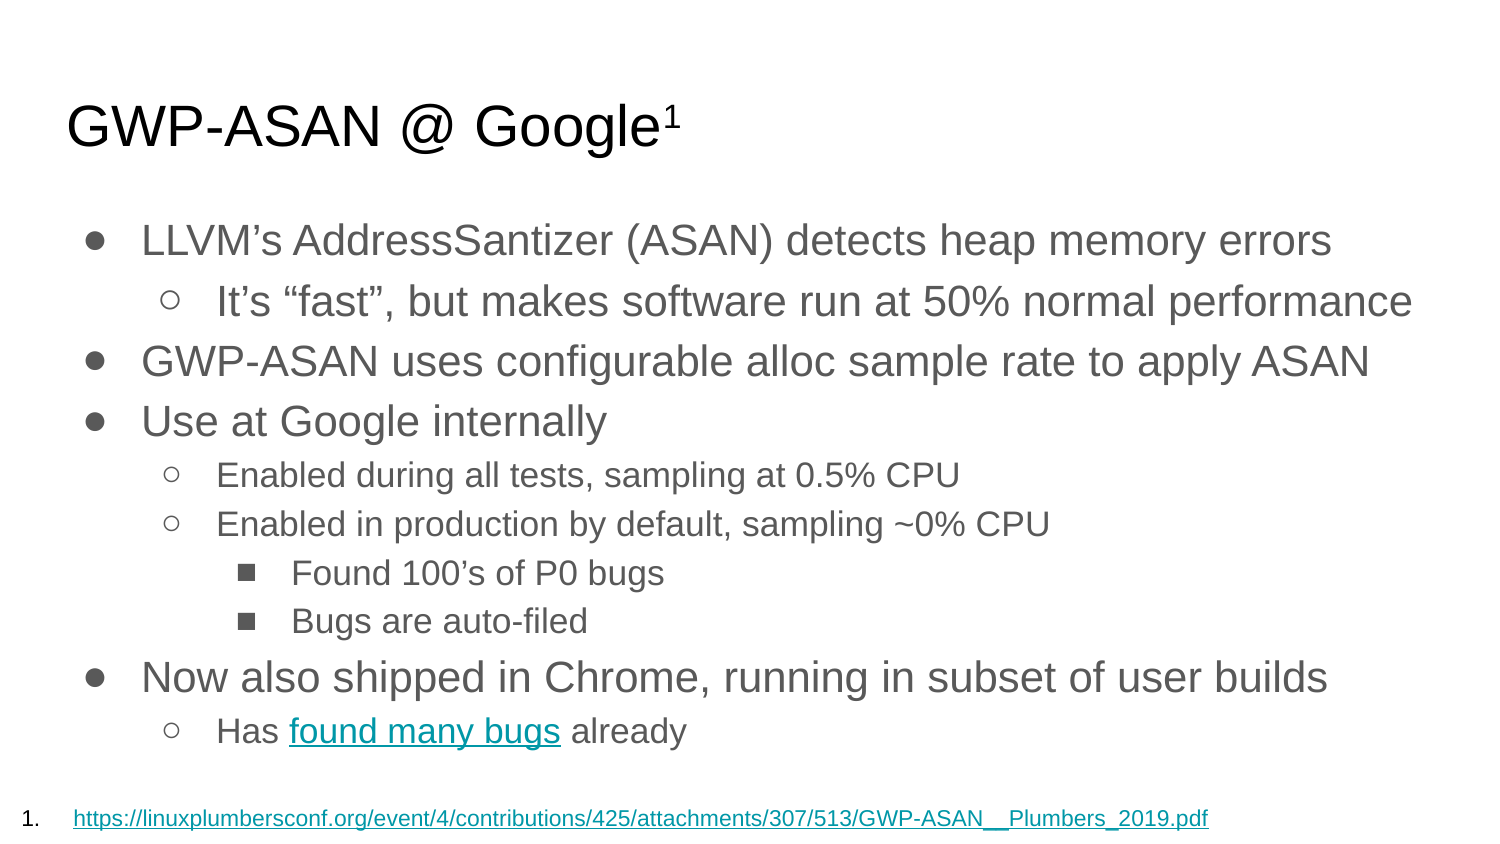

# GWP-ASAN @ Google1
LLVM’s AddressSantizer (ASAN) detects heap memory errors
It’s “fast”, but makes software run at 50% normal performance
GWP-ASAN uses configurable alloc sample rate to apply ASAN
Use at Google internally
Enabled during all tests, sampling at 0.5% CPU
Enabled in production by default, sampling ~0% CPU
Found 100’s of P0 bugs
Bugs are auto-filed
Now also shipped in Chrome, running in subset of user builds
Has found many bugs already
https://linuxplumbersconf.org/event/4/contributions/425/attachments/307/513/GWP-ASAN__Plumbers_2019.pdf